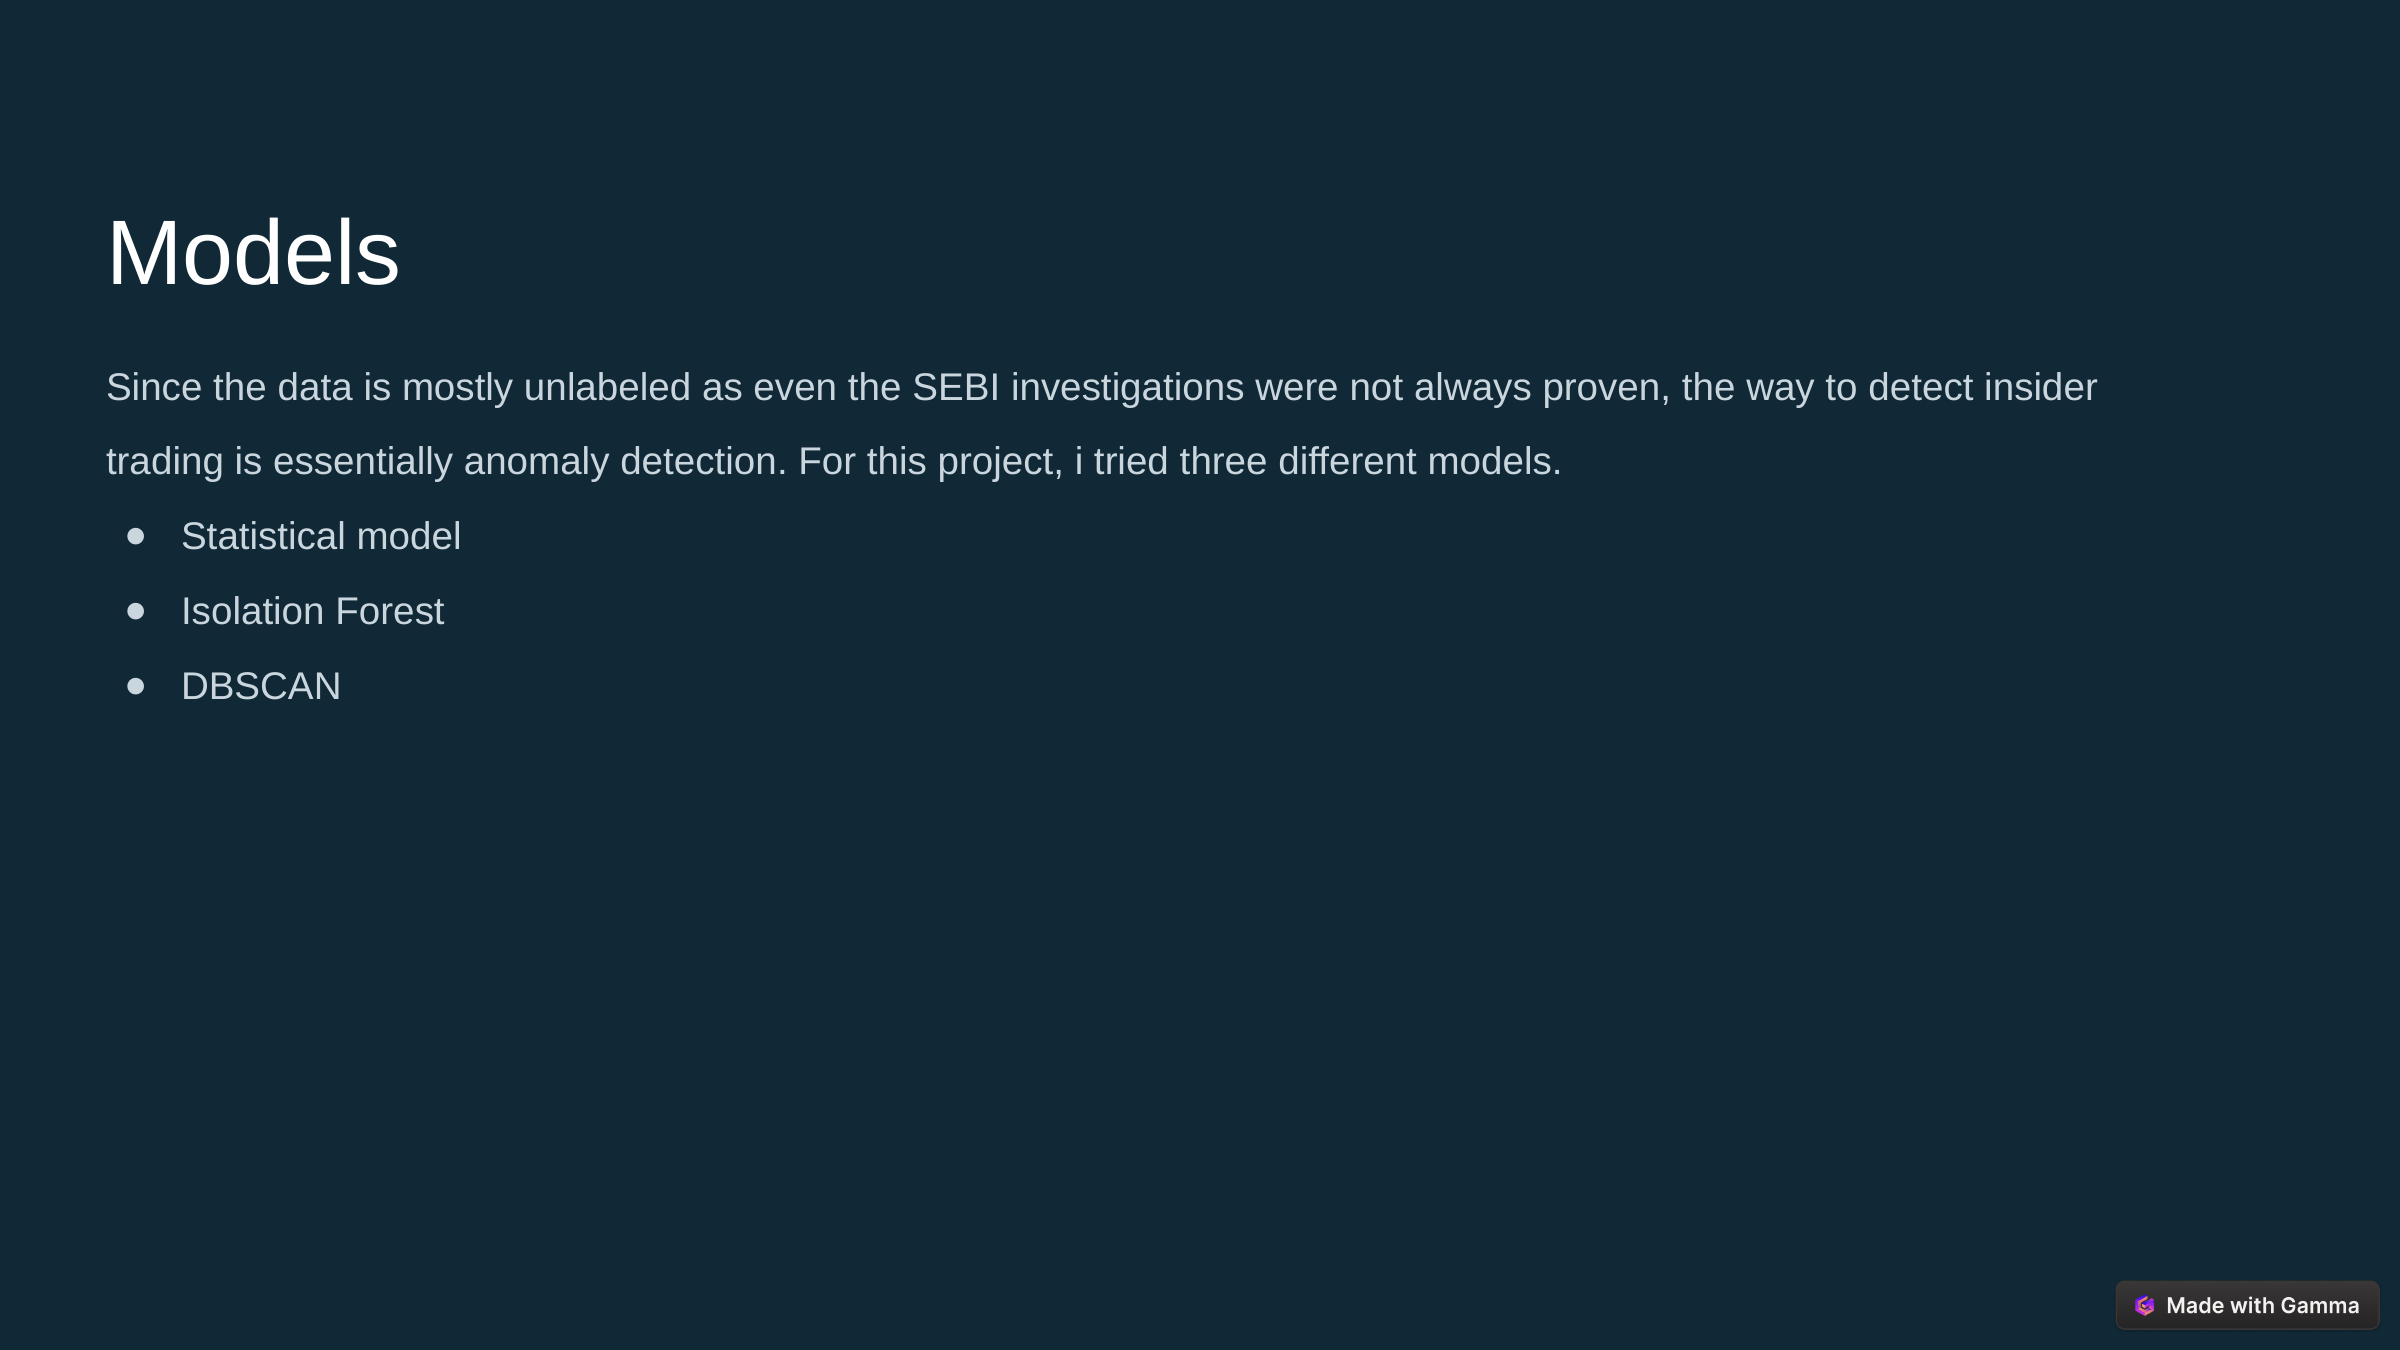

Models
Since the data is mostly unlabeled as even the SEBI investigations were not always proven, the way to detect insider trading is essentially anomaly detection. For this project, i tried three different models.
Statistical model
Isolation Forest
DBSCAN